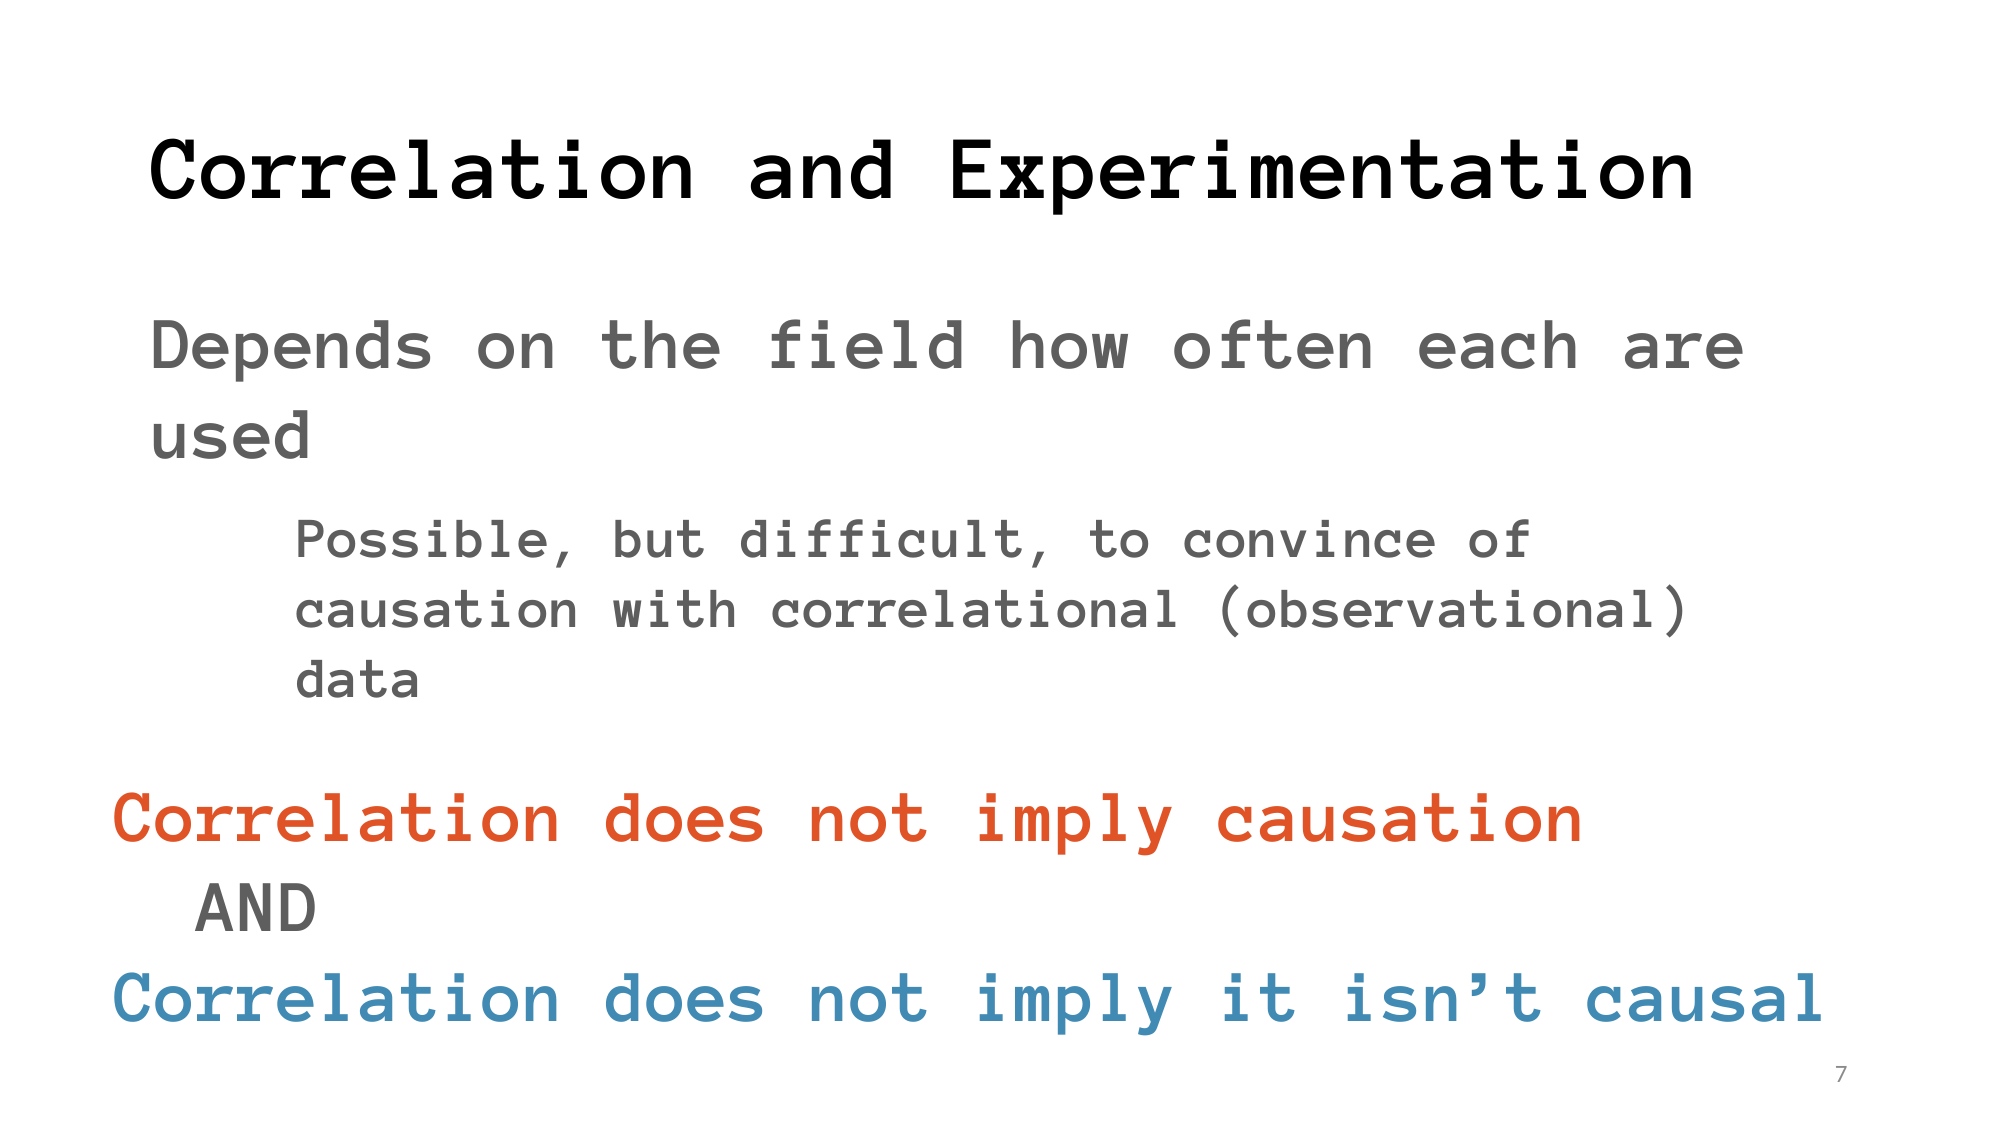

# Correlation and Experimentation
Depends on the field how often each are used
Possible, but difficult, to convince of causation with correlational (observational) data
Correlation does not imply causation
  AND
Correlation does not imply it isn’t causal
7